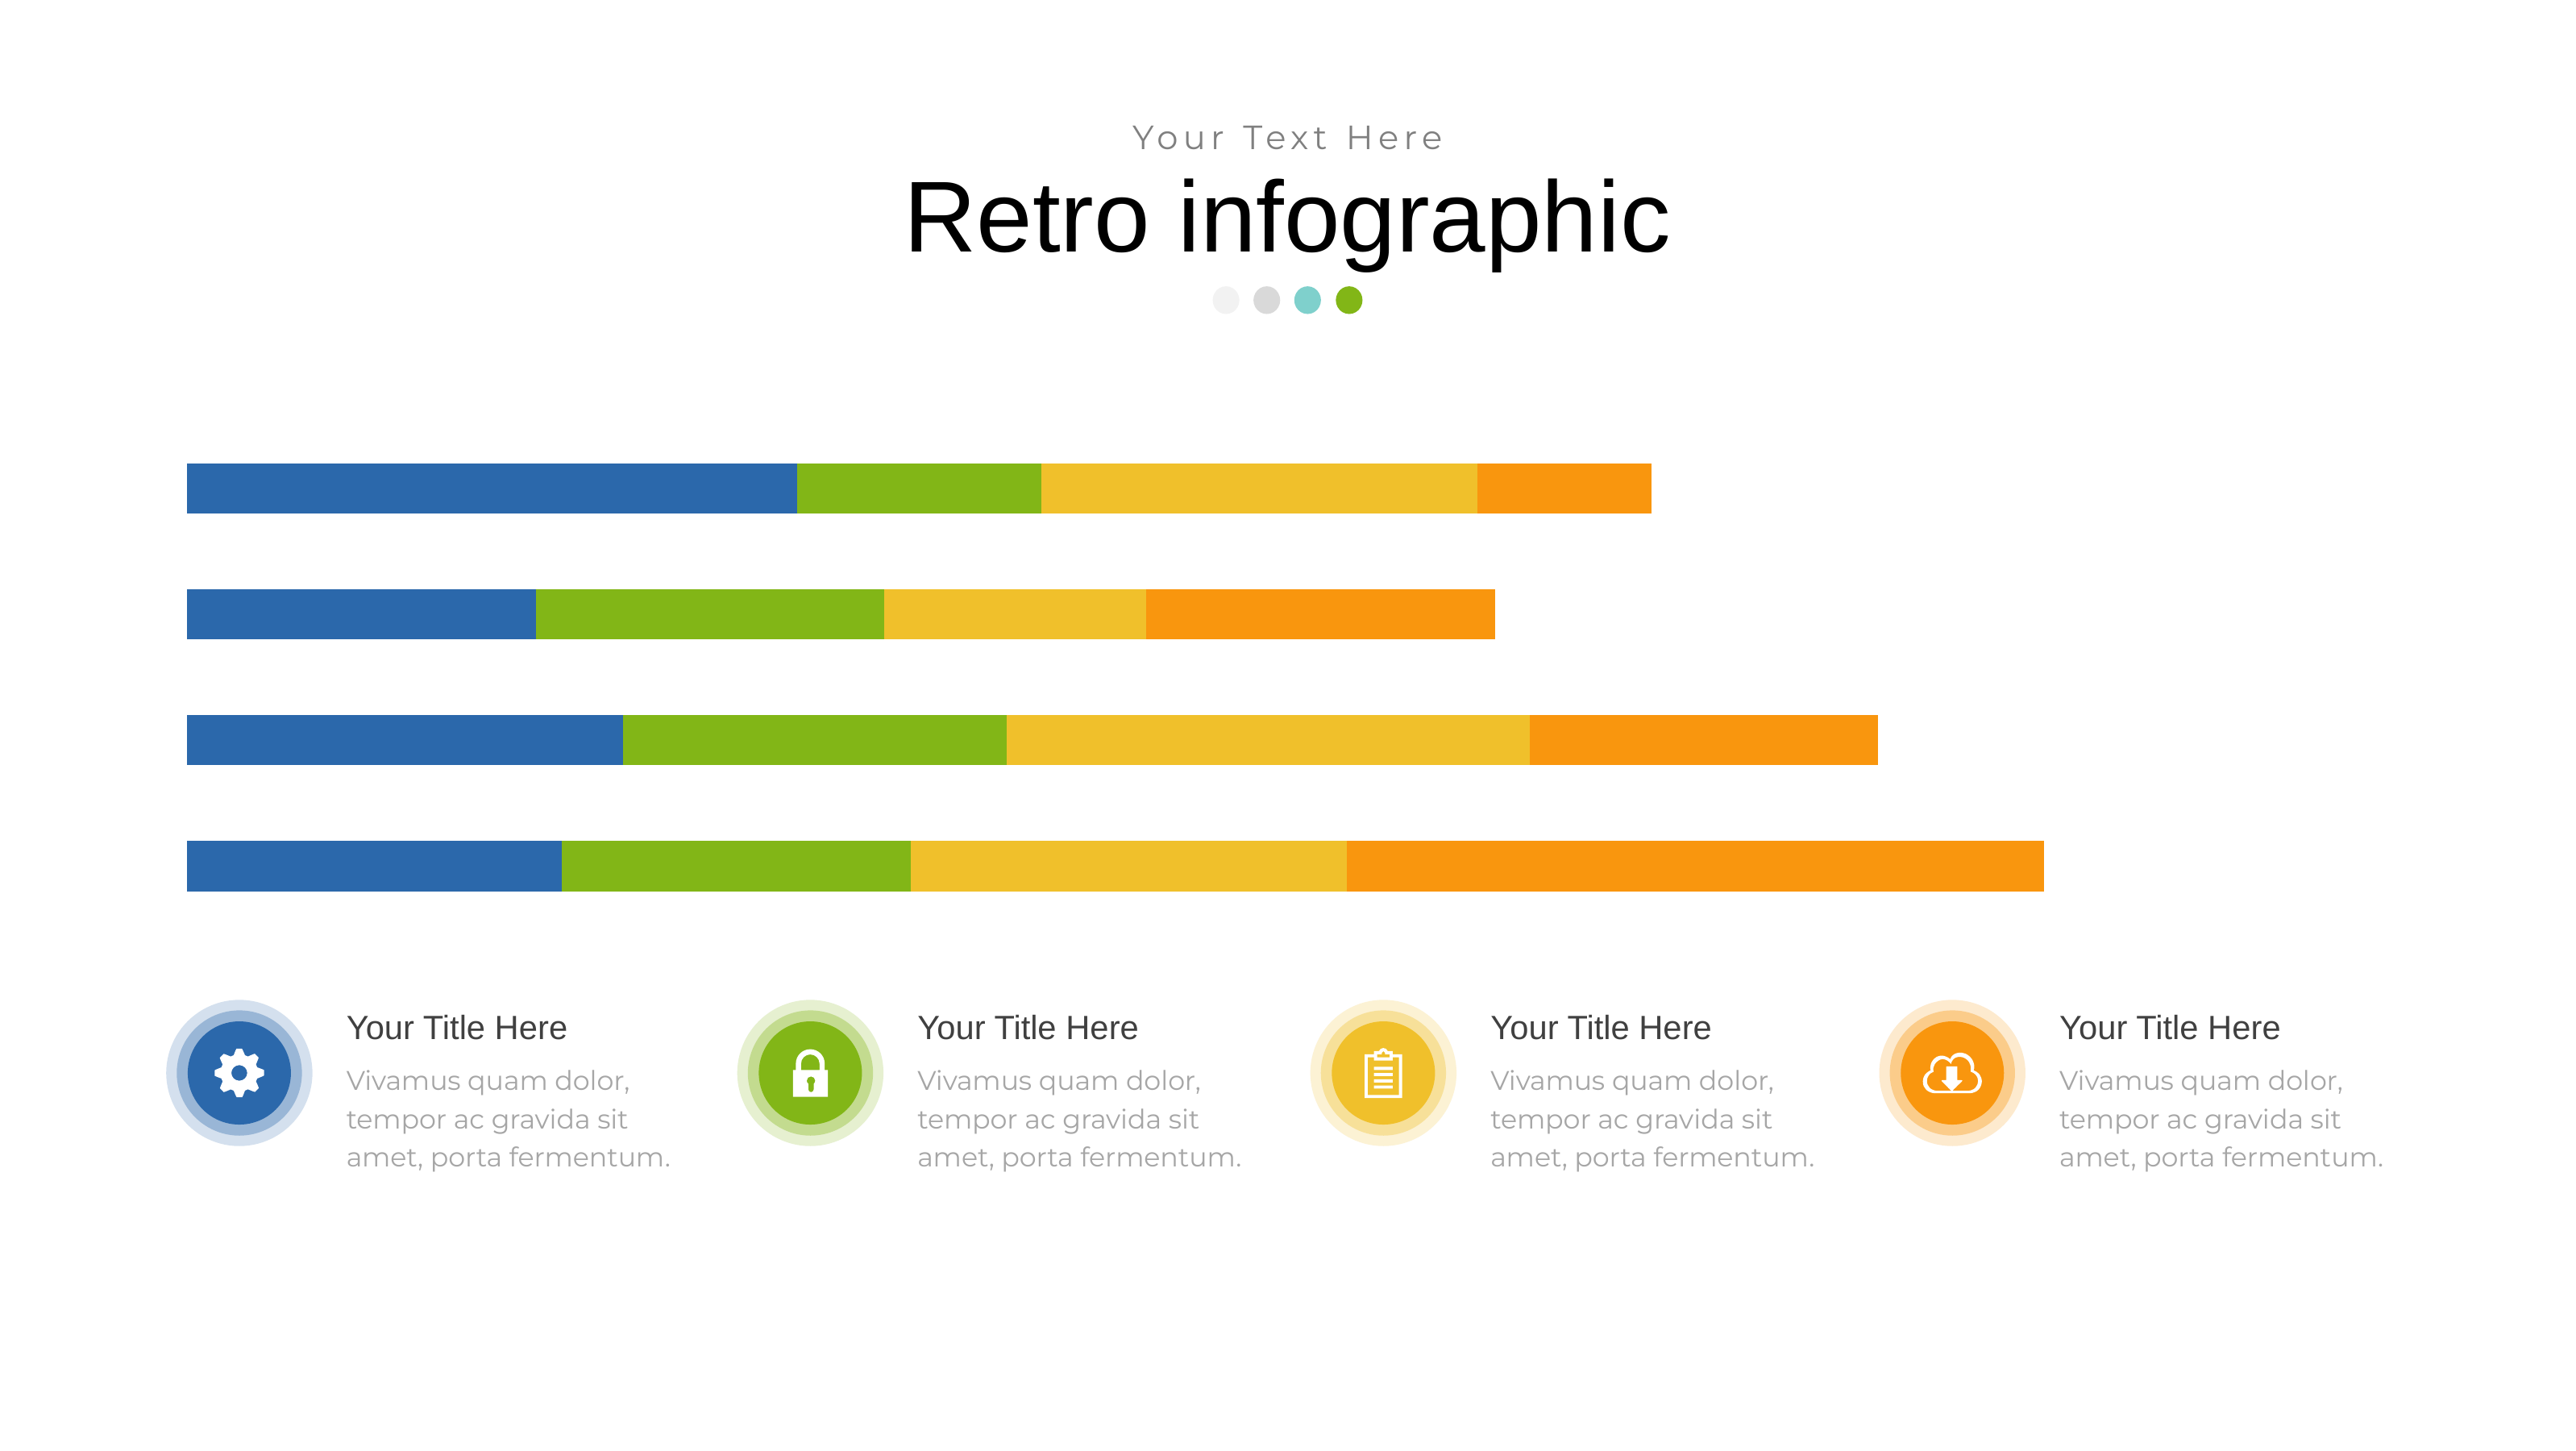

Your Text Here

Retro infographic

### Chart

| Category | Series 1 | Series 2 | Series 3 | Series 4 |
|---|---|---|---|---|
| Data 1 | 4.3 | 4.0 | 5.0 | 8.0 |
| Data 2 | 5.0 | 4.4 | 6.0 | 4.0 |
| Data 3 | 4.0 | 4.0 | 3.0 | 4.0 |
| Data 4 | 7.0 | 2.8 | 5.0 | 2.0 |
Your Title Here
Your Title Here
Your Title Here
Your Title Here

Vivamus quam dolor, tempor ac gravida sit amet, porta fermentum.
Vivamus quam dolor, tempor ac gravida sit amet, porta fermentum.
Vivamus quam dolor, tempor ac gravida sit amet, porta fermentum.
Vivamus quam dolor, tempor ac gravida sit amet, porta fermentum.